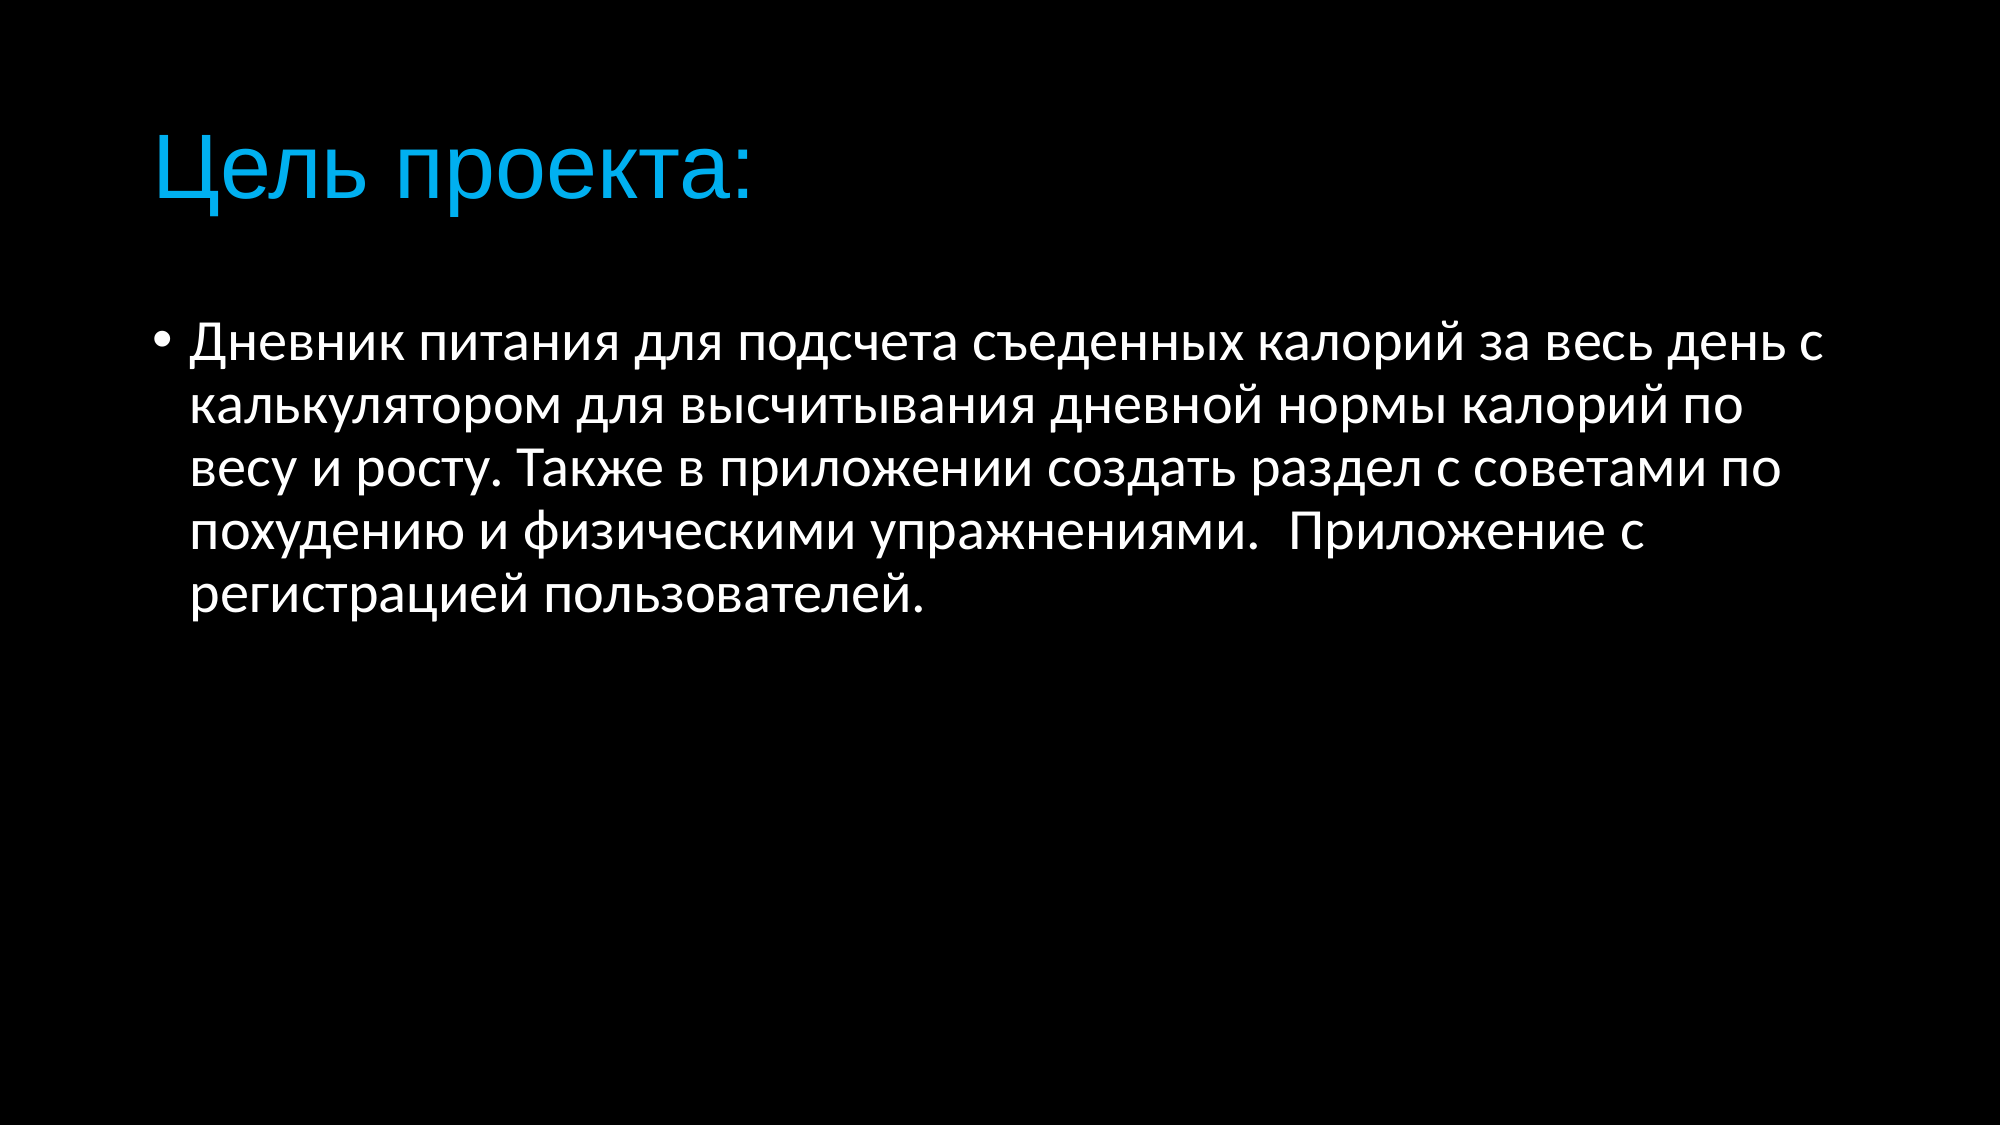

# Цель проекта:
Дневник питания для подсчета съеденных калорий за весь день с калькулятором для высчитывания дневной нормы калорий по весу и росту. Также в приложении создать раздел с советами по похудению и физическими упражнениями.  Приложение с регистрацией пользователей.